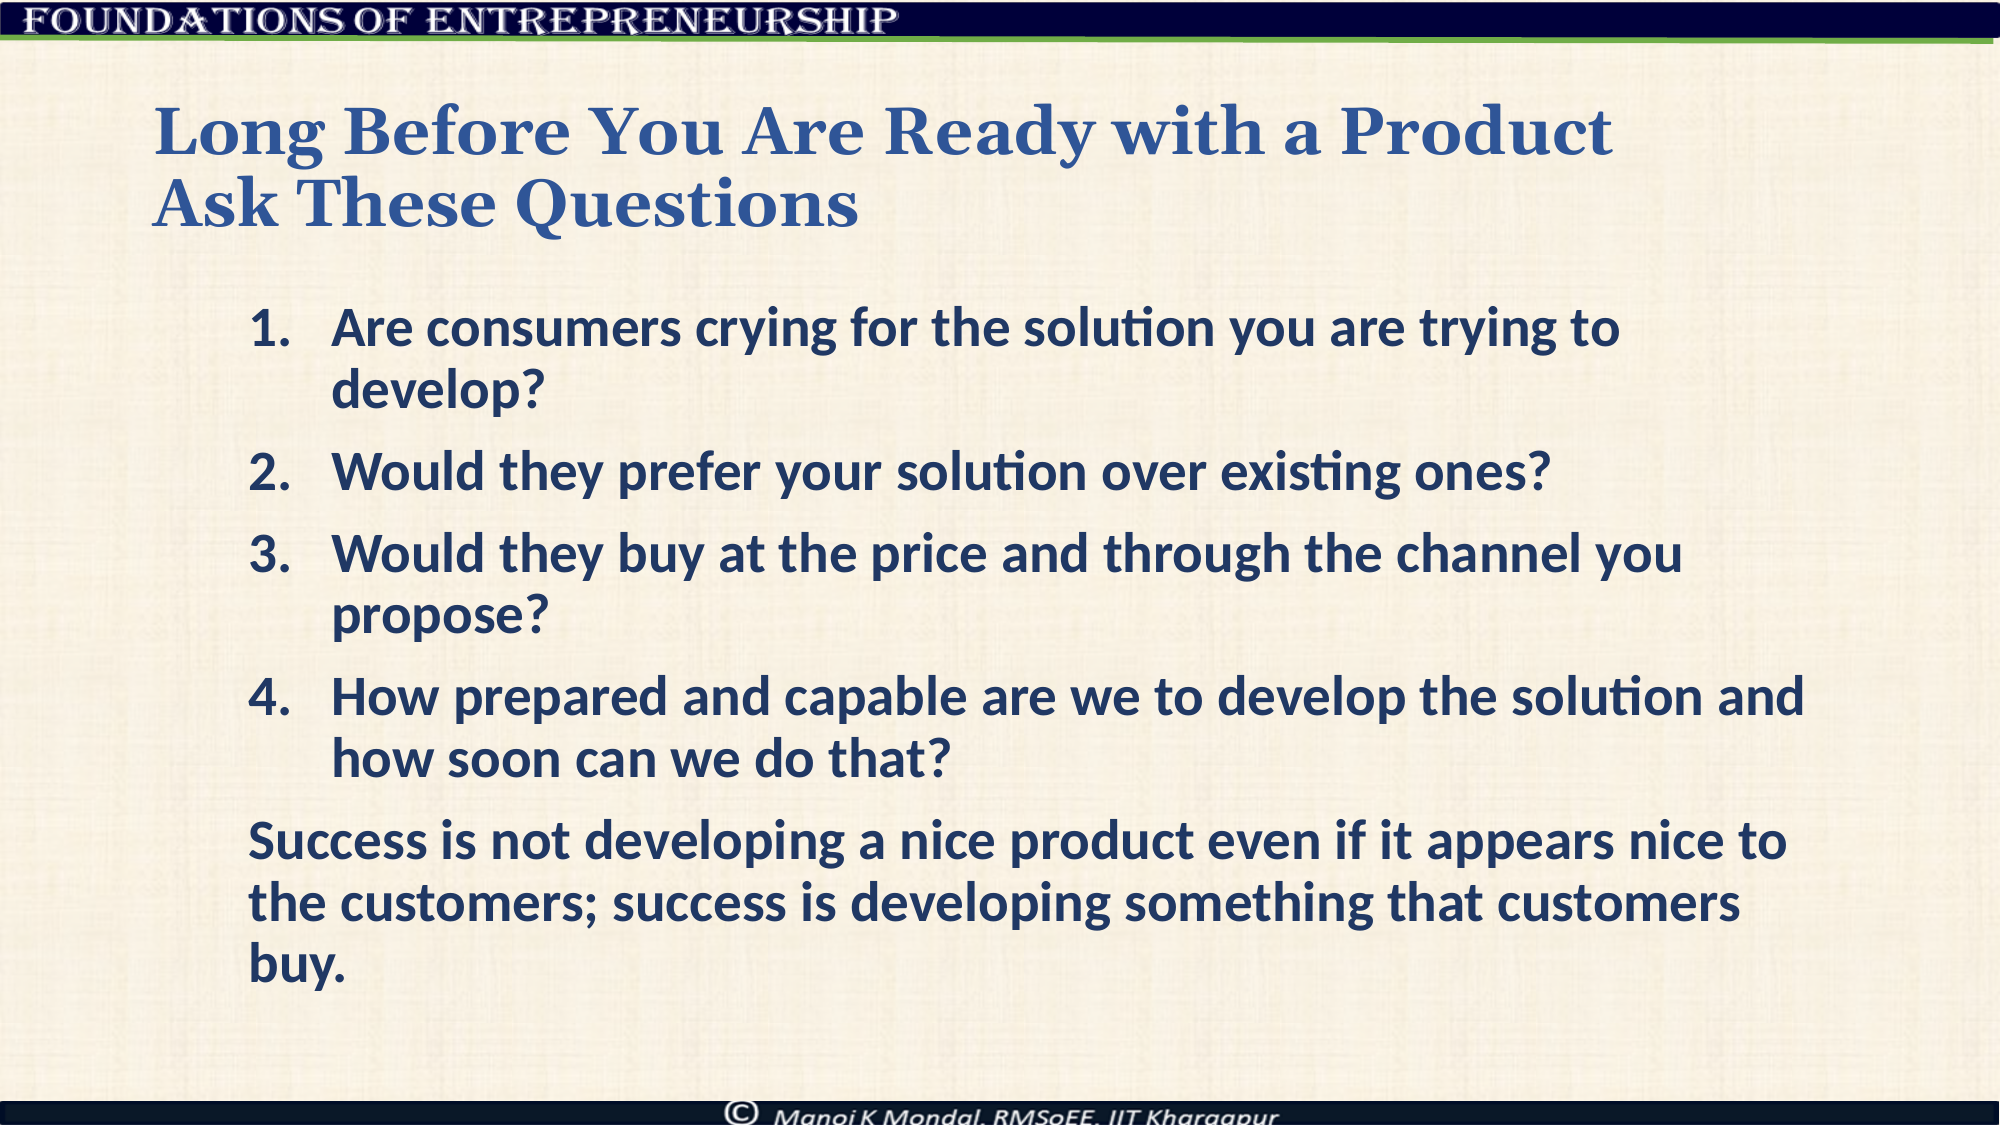

# Long Before You Are Ready with a Product Ask These Questions
Are consumers crying for the solution you are trying to develop?
Would they prefer your solution over existing ones?
Would they buy at the price and through the channel you propose?
How prepared and capable are we to develop the solution and how soon can we do that?
Success is not developing a nice product even if it appears nice to the customers; success is developing something that customers buy.